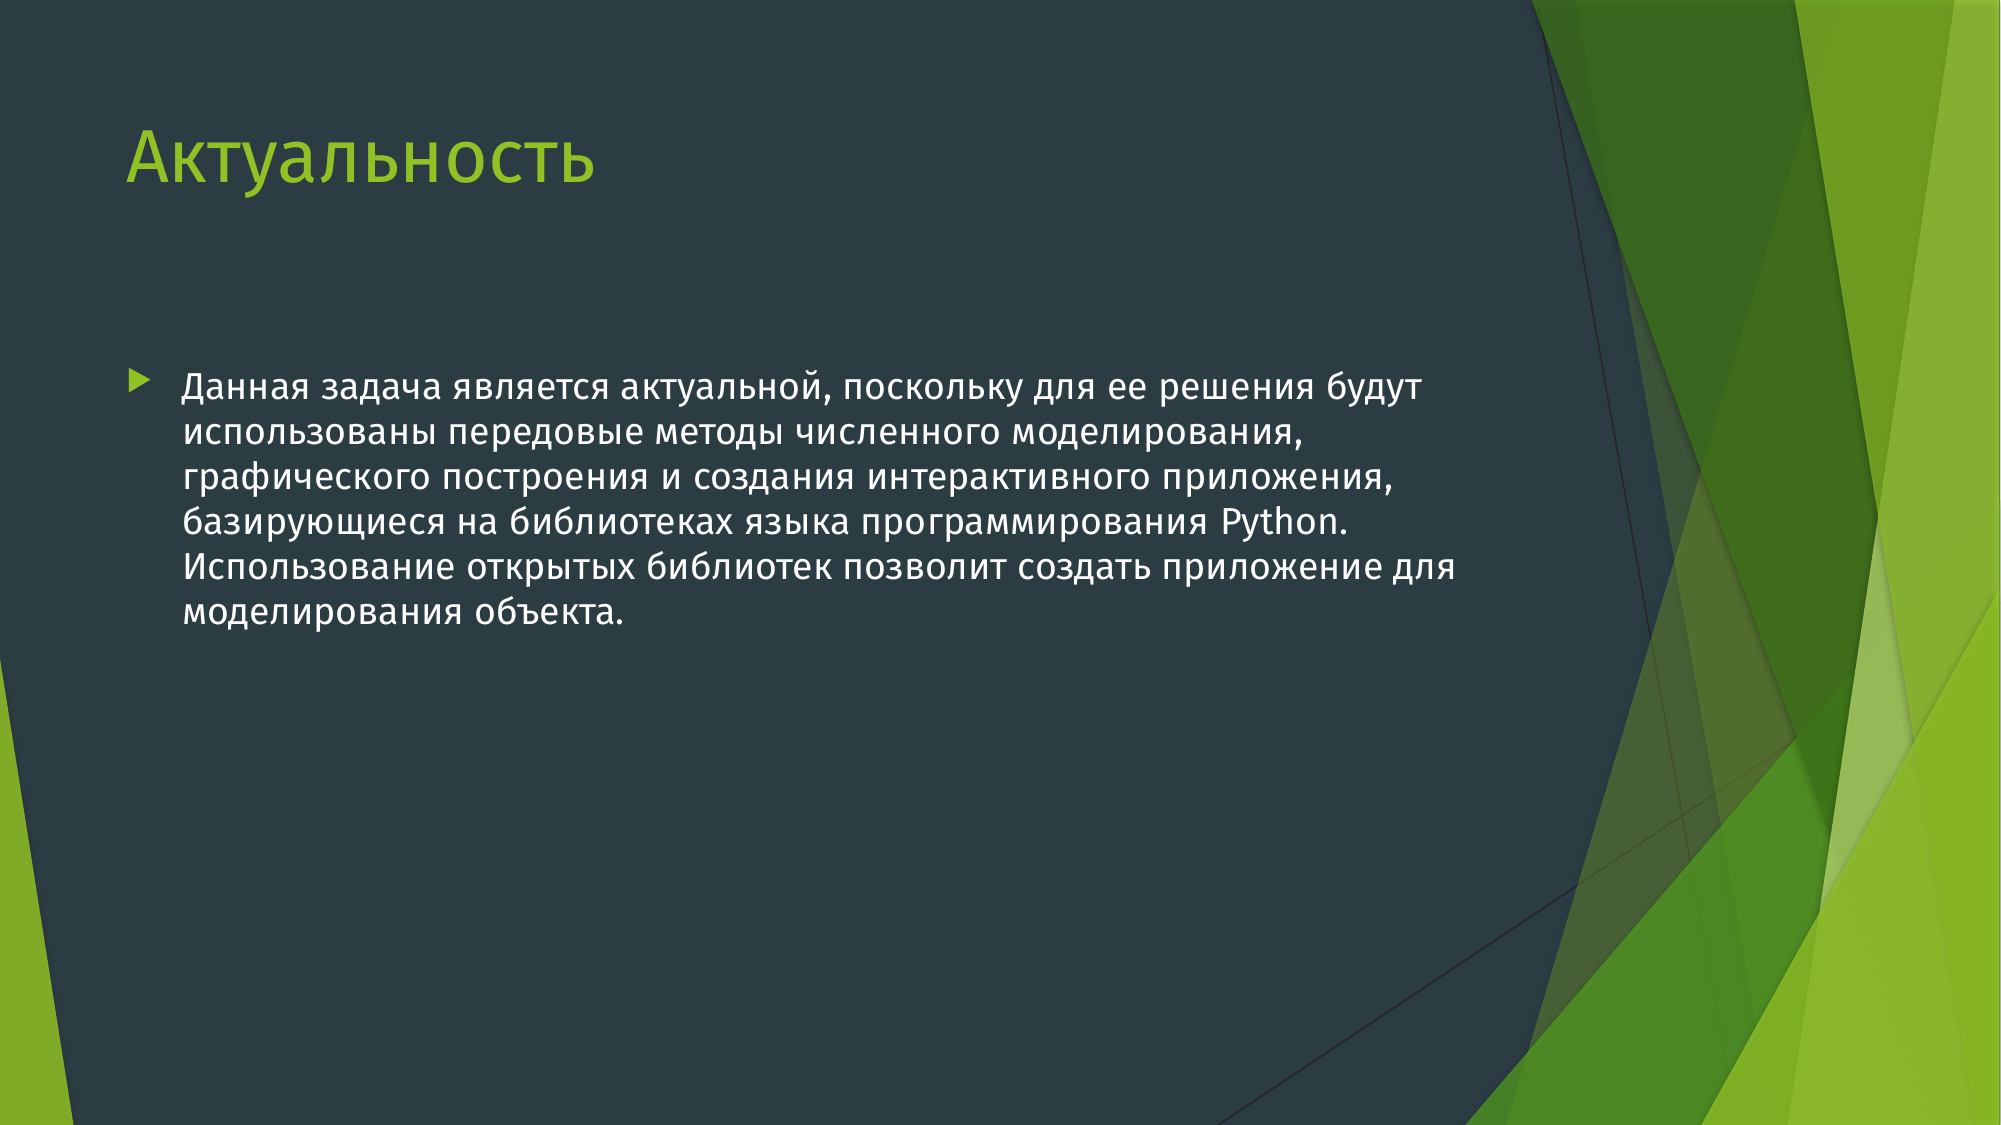

# Актуальность
Данная задача является актуальной, поскольку для ее решения будут использованы передовые методы численного моделирования, графического построения и создания интерактивного приложения, базирующиеся на библиотеках языка программирования Python. Использование открытых библиотек позволит создать приложение для моделирования объекта.